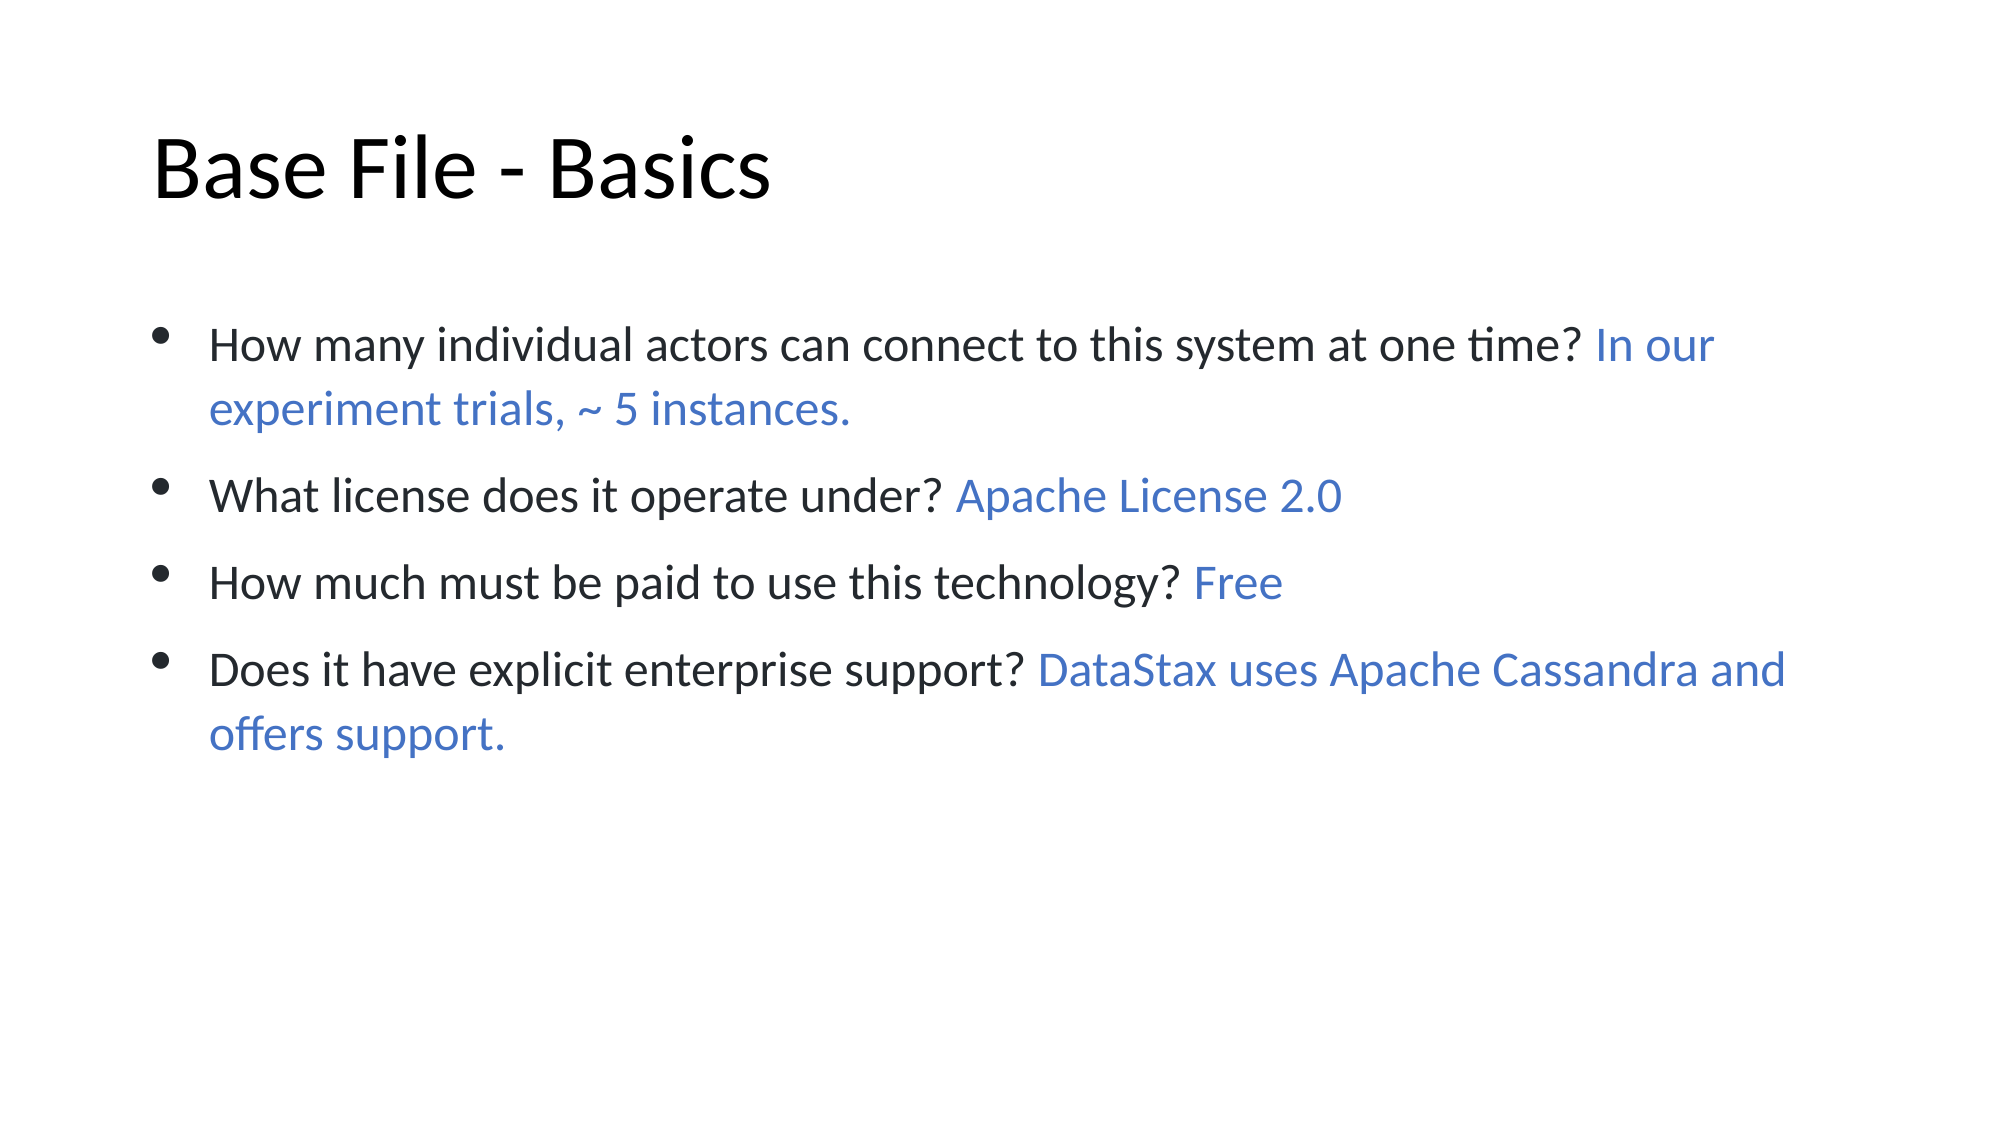

# Base File - Basics
How many individual actors can connect to this system at one time? In our experiment trials, ~ 5 instances.
What license does it operate under? Apache License 2.0
How much must be paid to use this technology? Free
Does it have explicit enterprise support? DataStax uses Apache Cassandra and offers support.